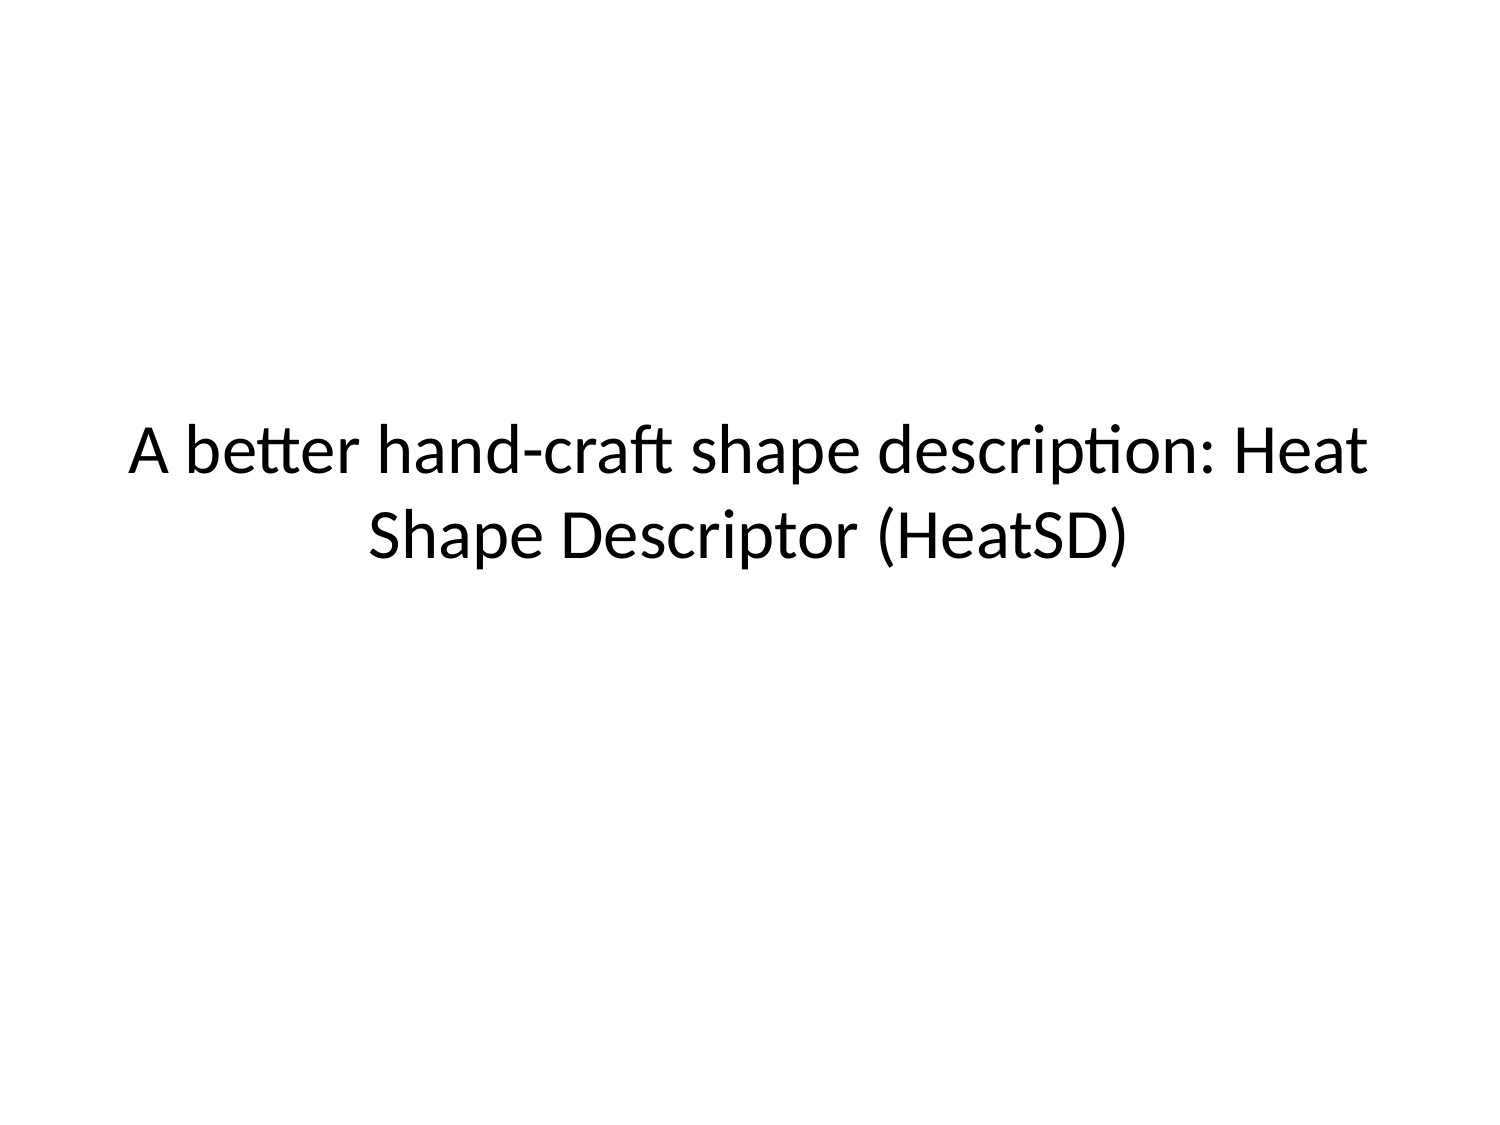

# A better hand-craft shape description: Heat Shape Descriptor (HeatSD)